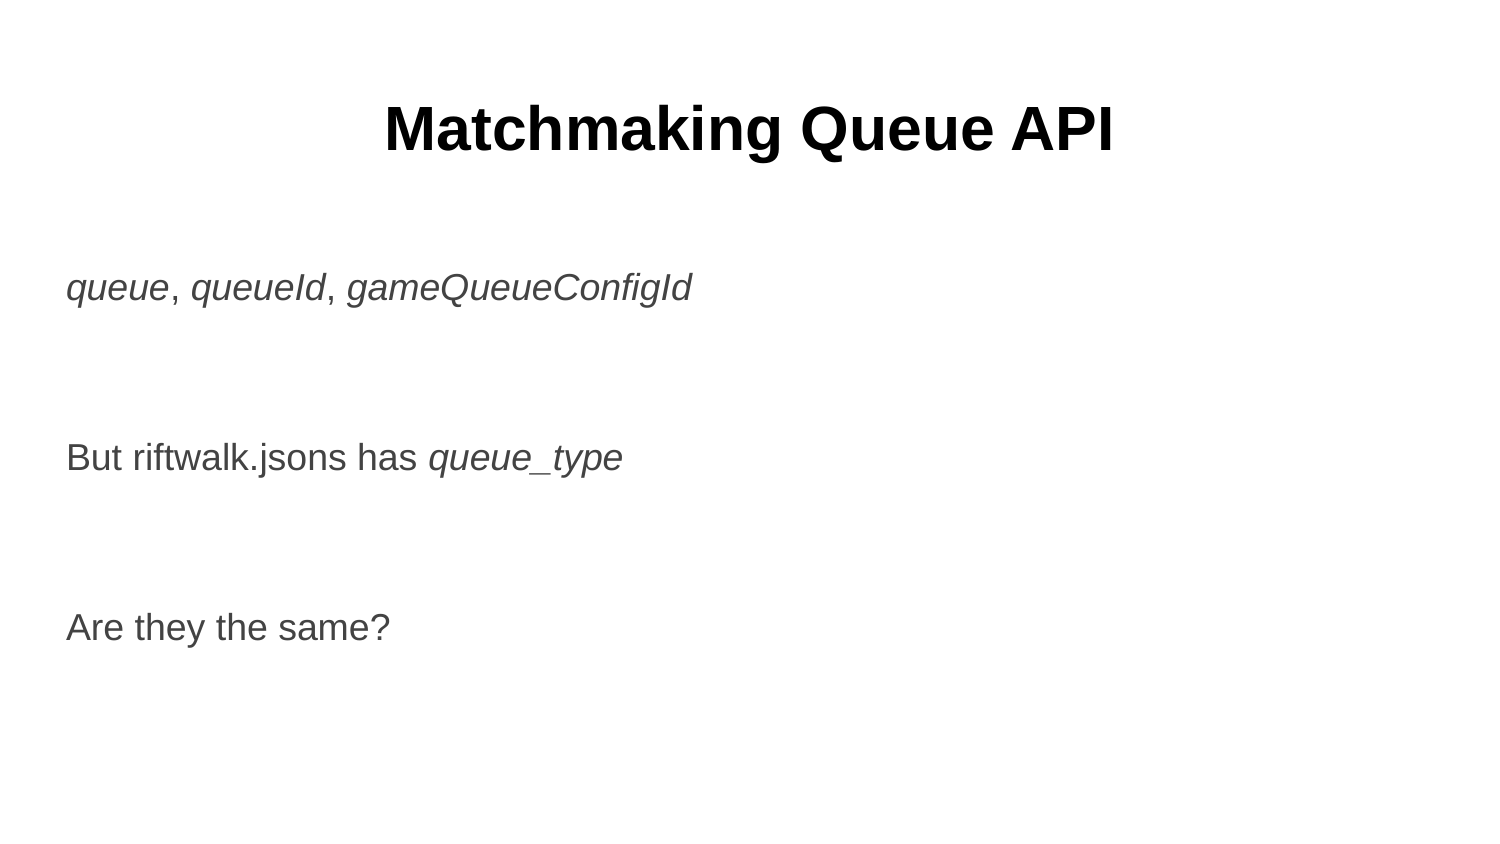

# Matchmaking Queue API
queue, queueId, gameQueueConfigId

But riftwalk.jsons has queue_type

Are they the same?